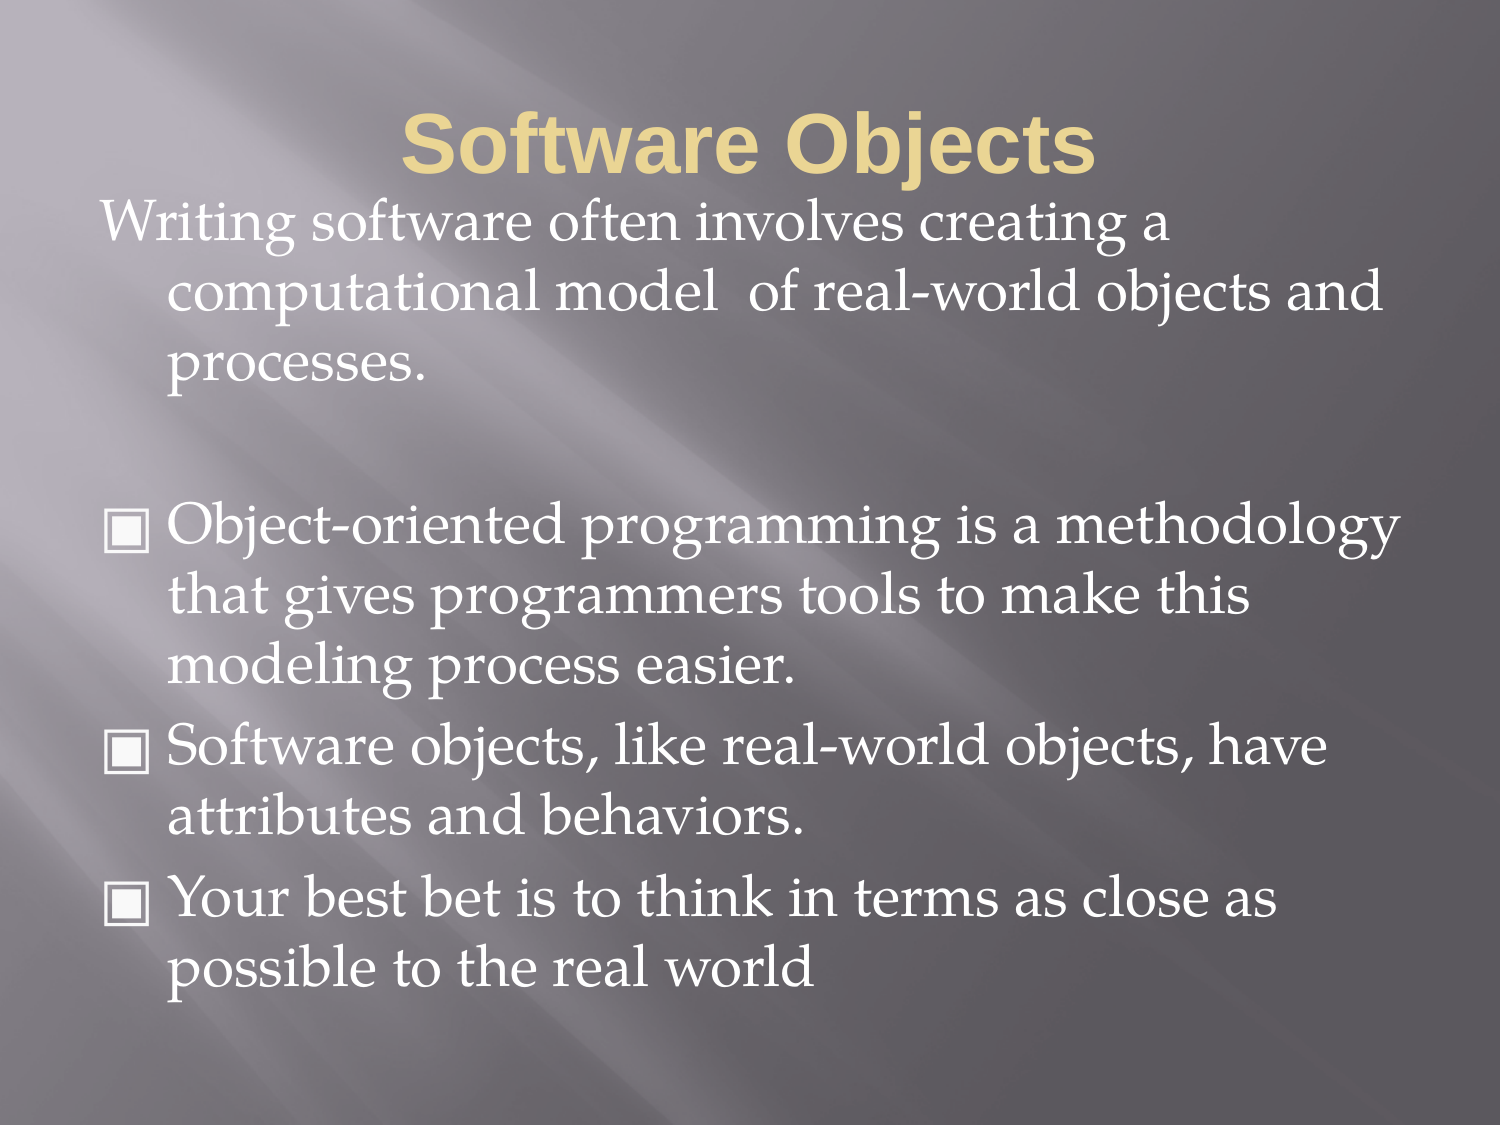

# Software Objects
Writing software often involves creating a computational model  of real-world objects and processes.

Object-oriented programming is a methodology that gives programmers tools to make this modeling process easier.
Software objects, like real-world objects, have attributes and behaviors.
Your best bet is to think in terms as close as possible to the real world